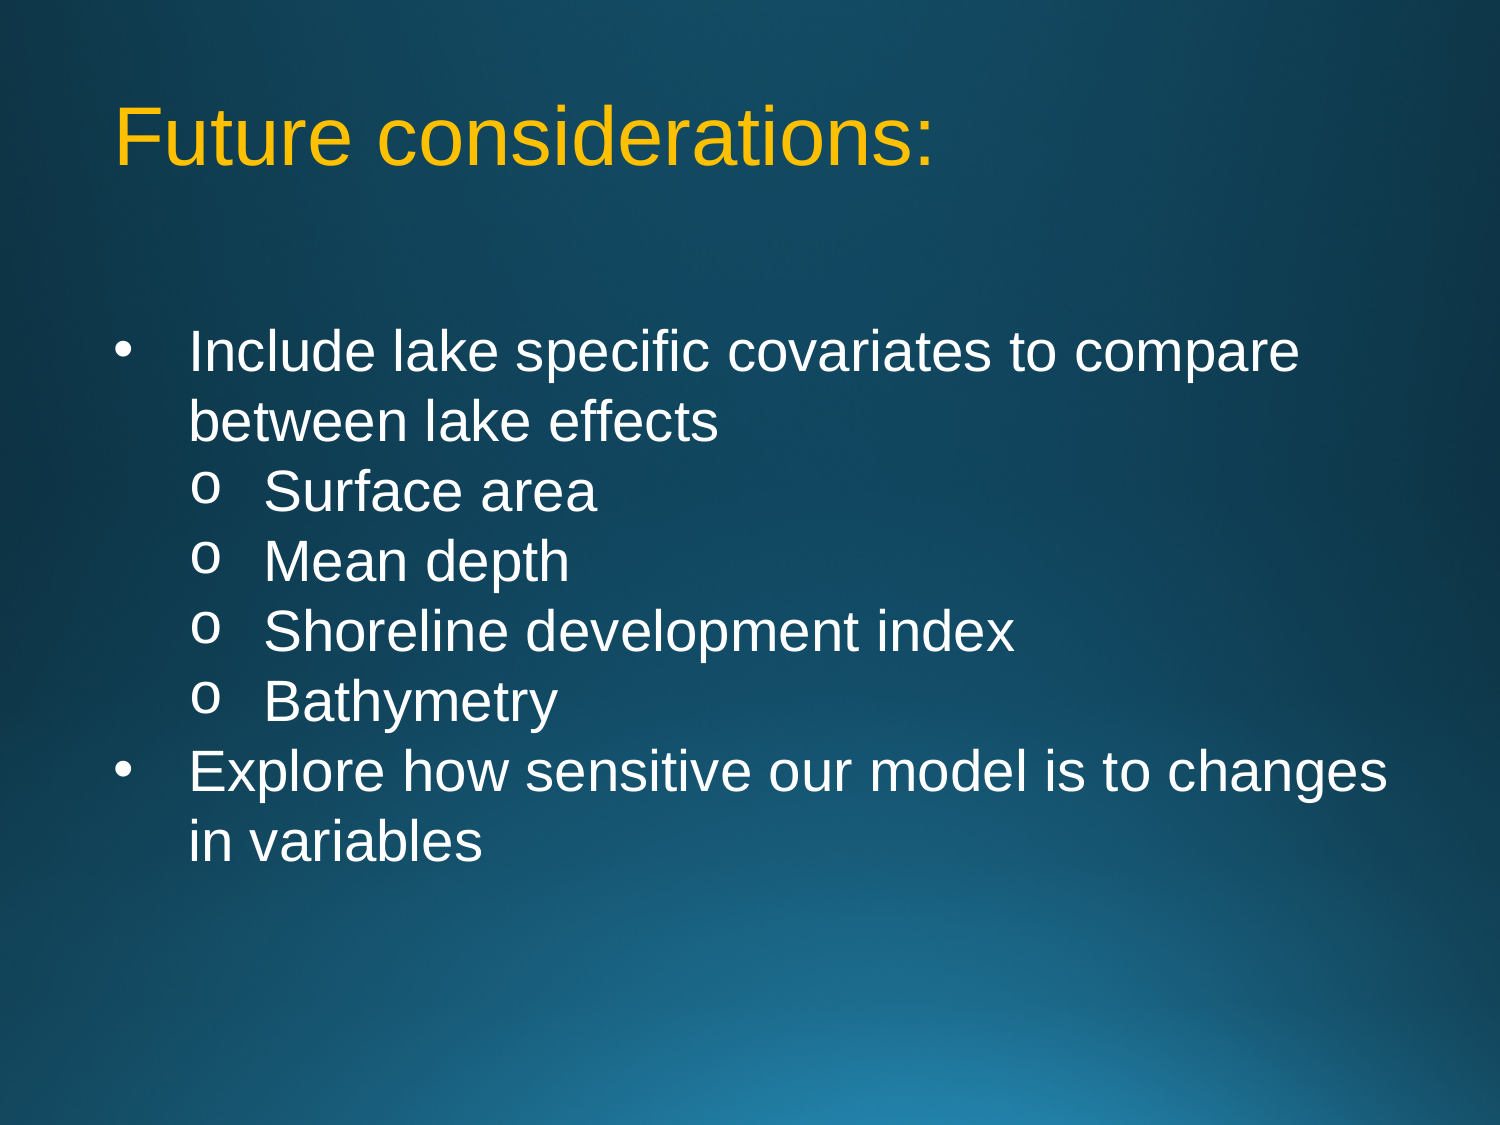

Future considerations:
Include lake specific covariates to compare between lake effects
Surface area
Mean depth
Shoreline development index
Bathymetry
Explore how sensitive our model is to changes in variables